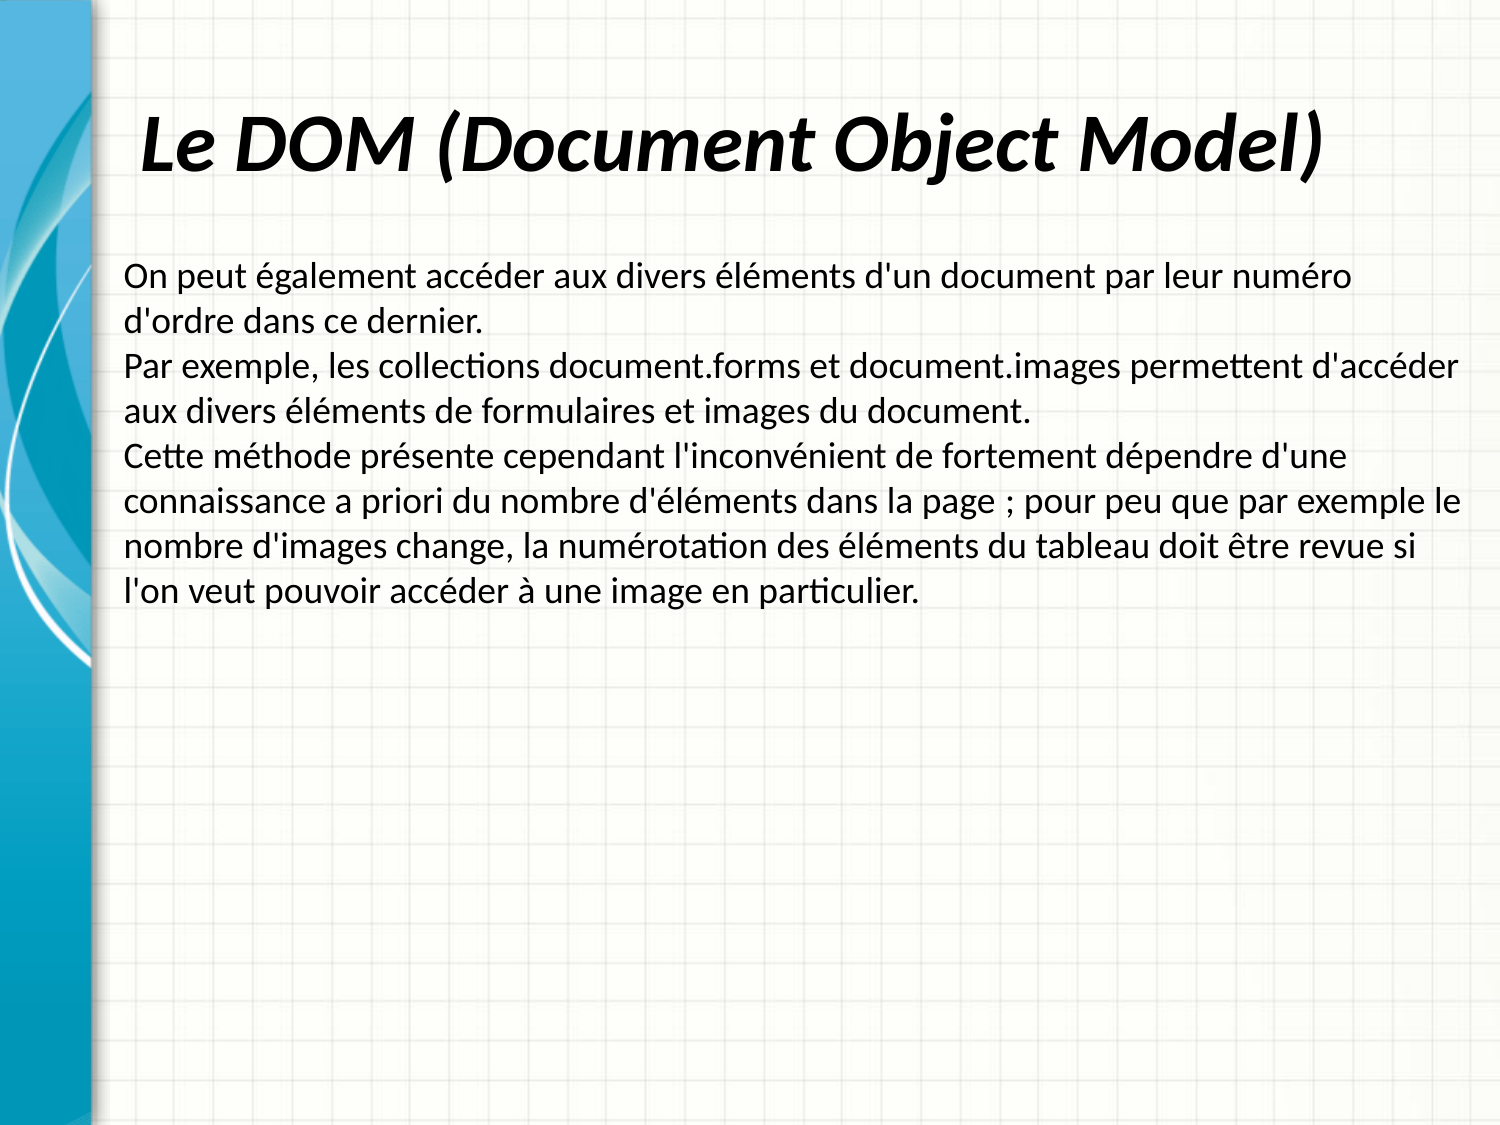

# Le DOM (Document Object Model)
On peut également accéder aux divers éléments d'un document par leur numéro d'ordre dans ce dernier.
Par exemple, les collections document.forms et document.images permettent d'accéder aux divers éléments de formulaires et images du document.
Cette méthode présente cependant l'inconvénient de fortement dépendre d'une connaissance a priori du nombre d'éléments dans la page ; pour peu que par exemple le nombre d'images change, la numérotation des éléments du tableau doit être revue si l'on veut pouvoir accéder à une image en particulier.